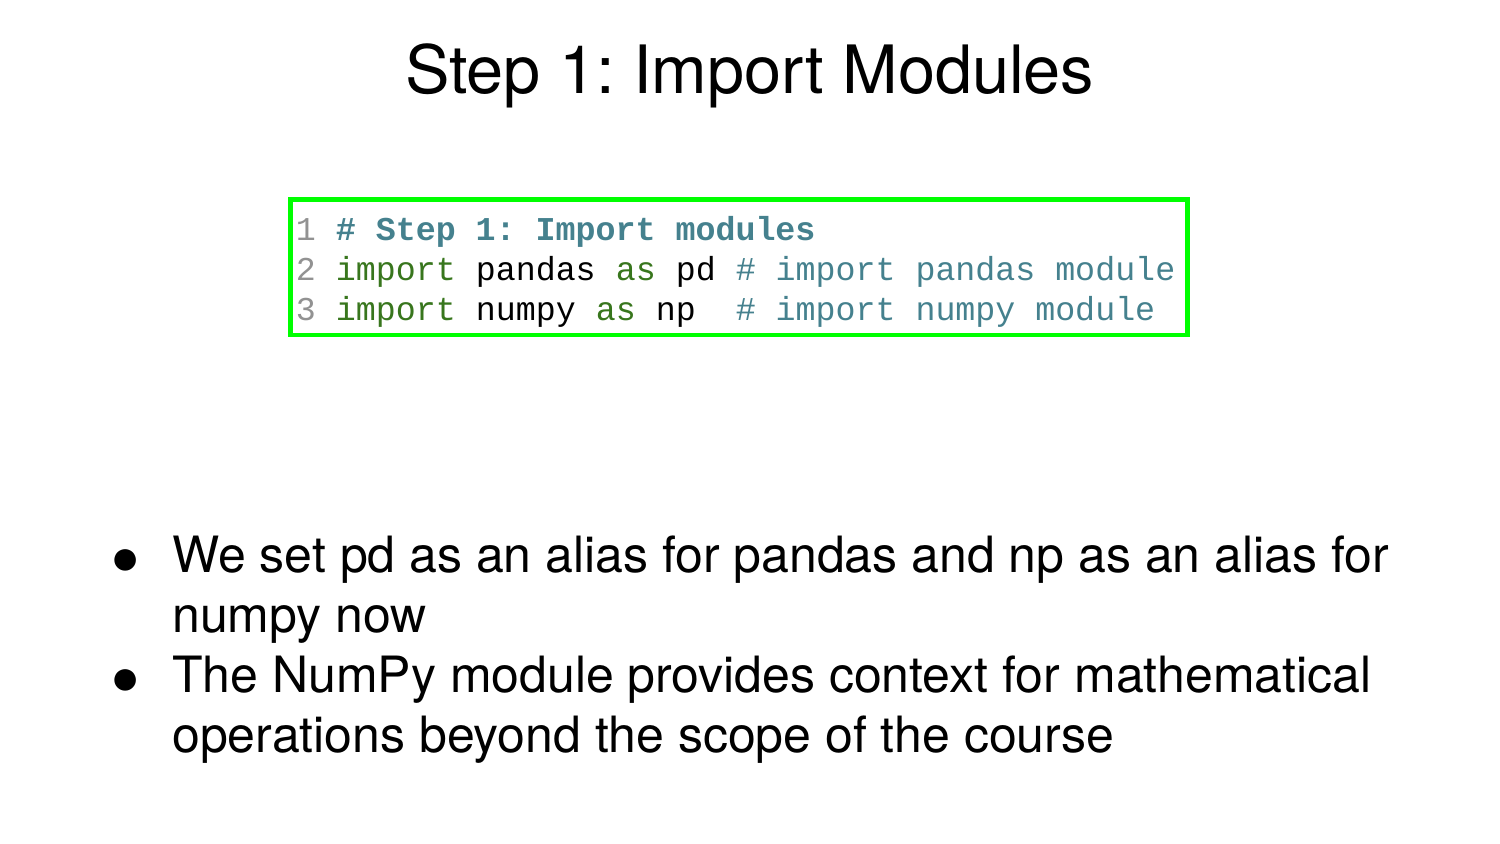

# Step 1: Import Modules
1 # Step 1: Import modules
2 import pandas as pd # import pandas module
3 import numpy as np  # import numpy module
We set pd as an alias for pandas and np as an alias for numpy now
The NumPy module provides context for mathematical operations beyond the scope of the course